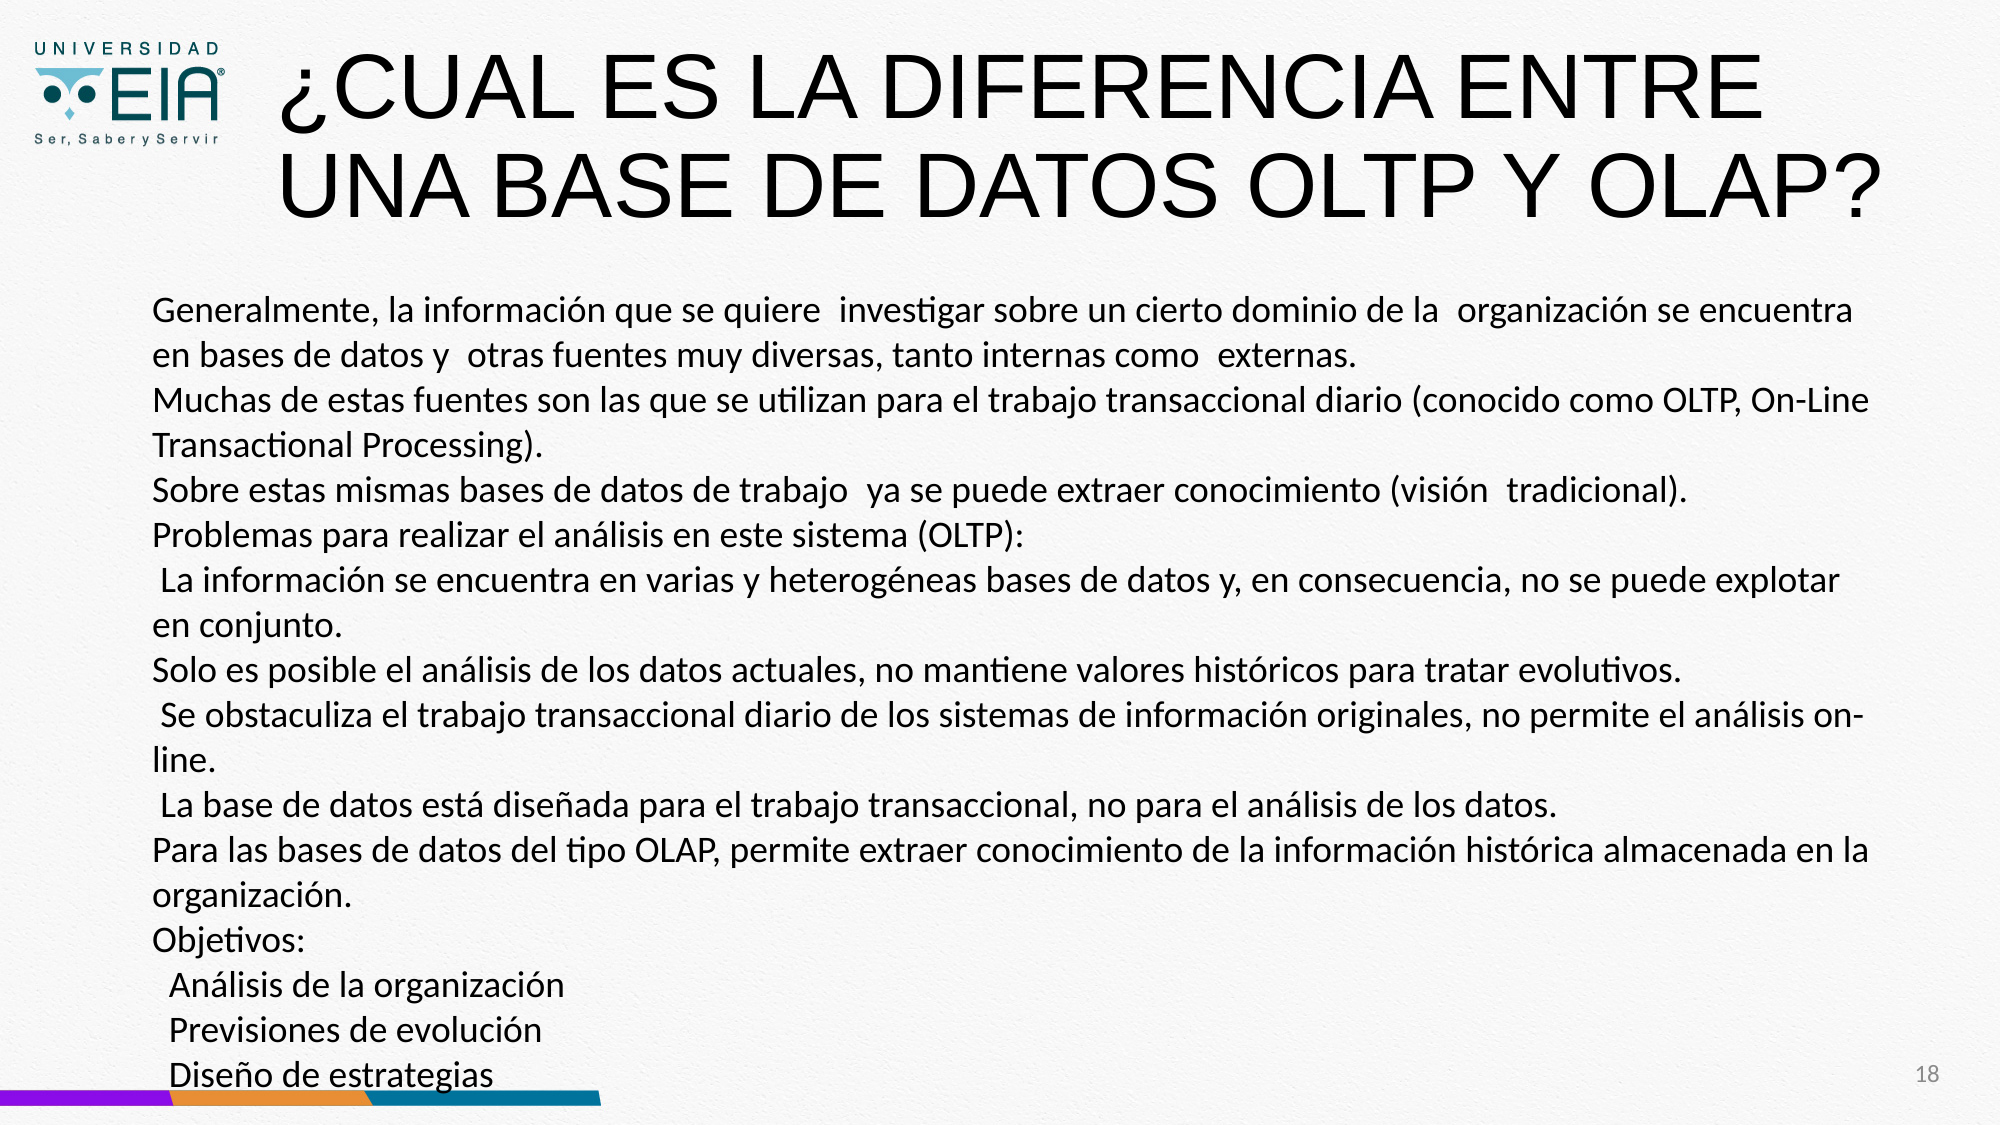

# ¿CUAL ES LA DIFERENCIA ENTRE UNA BASE DE DATOS OLTP Y OLAP?
Generalmente, la información que se quiere  investigar sobre un cierto dominio de la  organización se encuentra en bases de datos y  otras fuentes muy diversas, tanto internas como  externas.
Muchas de estas fuentes son las que se utilizan para el trabajo transaccional diario (conocido como OLTP, On-Line Transactional Processing).
Sobre estas mismas bases de datos de trabajo  ya se puede extraer conocimiento (visión  tradicional).
Problemas para realizar el análisis en este sistema (OLTP):
 La información se encuentra en varias y heterogéneas bases de datos y, en consecuencia, no se puede explotar en conjunto.
Solo es posible el análisis de los datos actuales, no mantiene valores históricos para tratar evolutivos.
 Se obstaculiza el trabajo transaccional diario de los sistemas de información originales, no permite el análisis on-line.
 La base de datos está diseñada para el trabajo transaccional, no para el análisis de los datos.
Para las bases de datos del tipo OLAP, permite extraer conocimiento de la información histórica almacenada en la organización.
Objetivos:
  Análisis de la organización
  Previsiones de evolución
  Diseño de estrategias
18